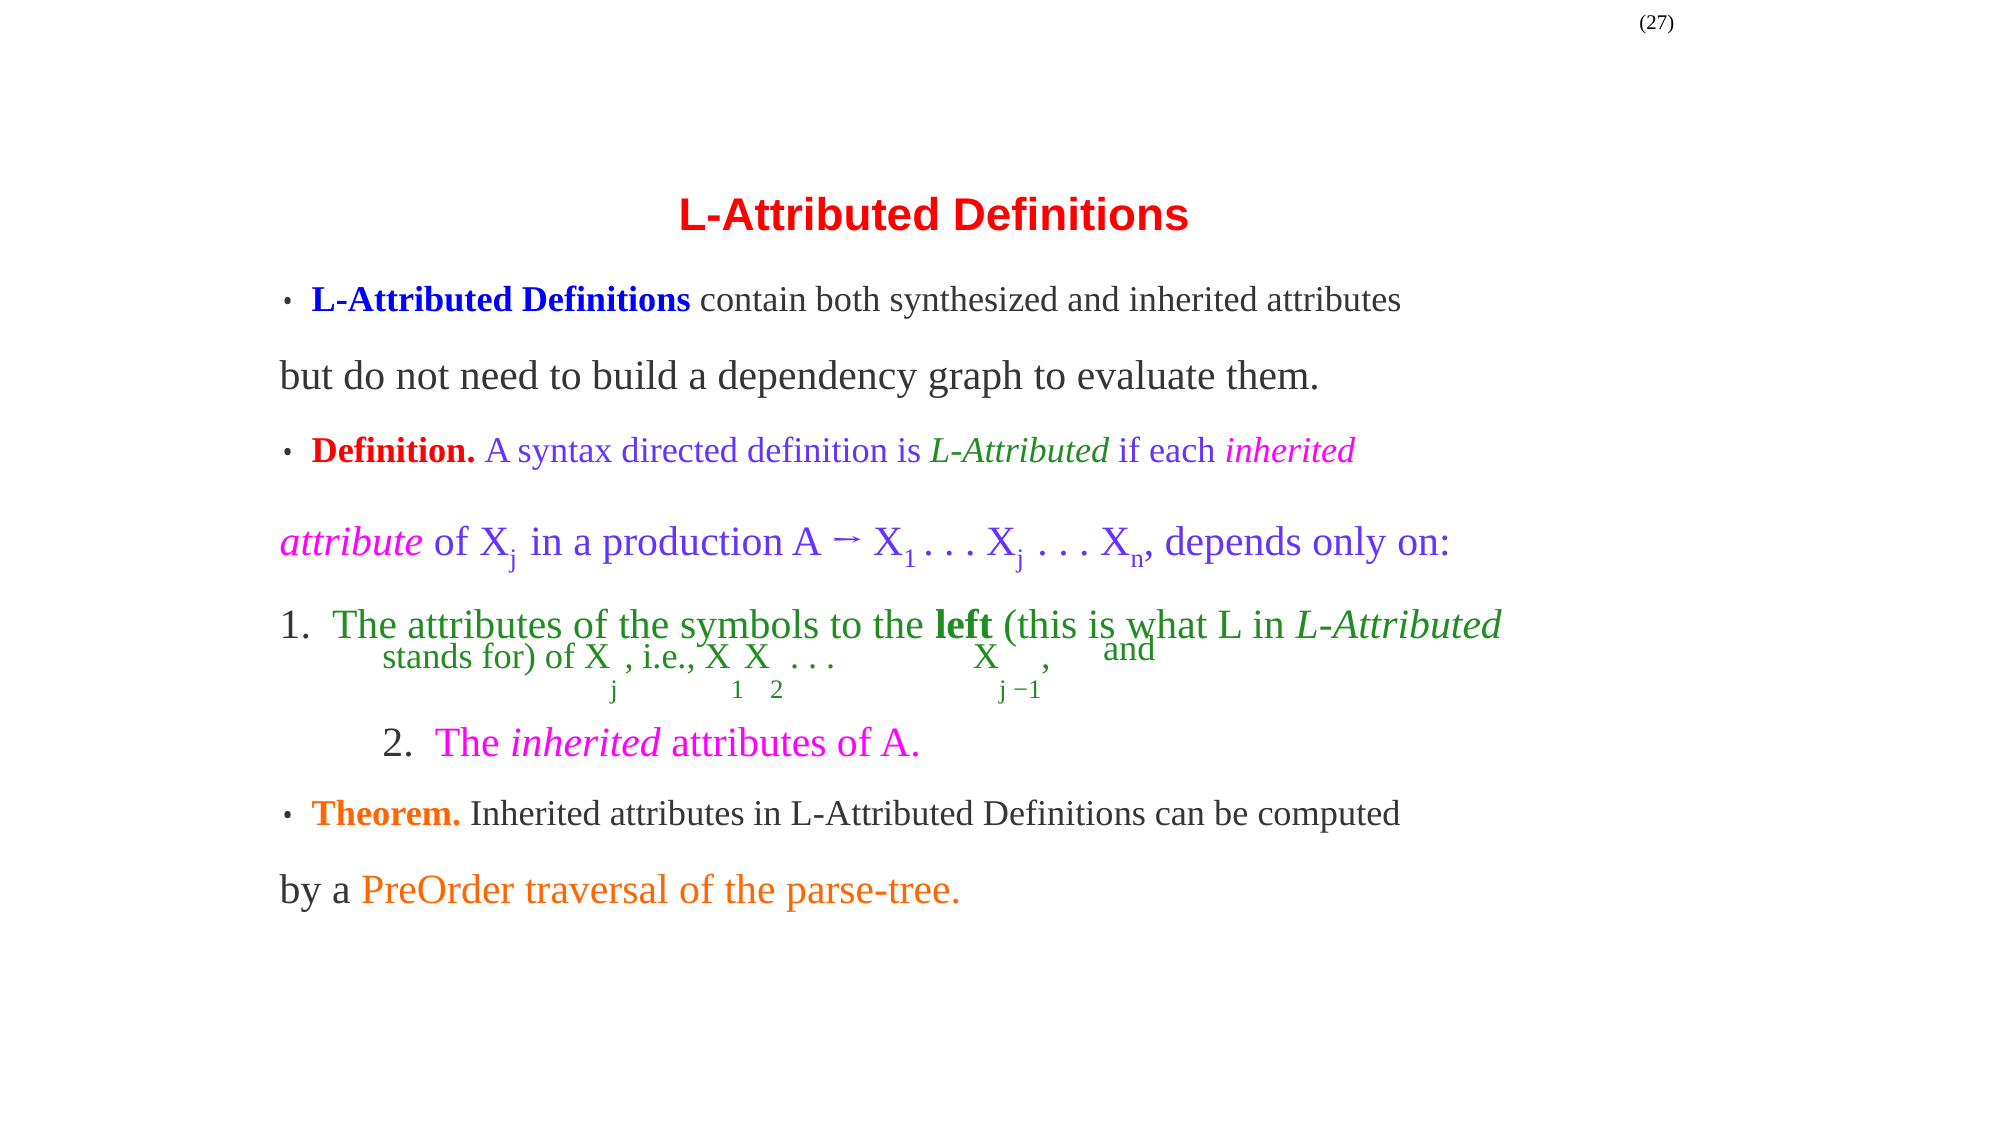

(27)
L-Attributed Definitions
•  L-Attributed Definitions contain both synthesized and inherited attributes
but do not need to build a dependency graph to evaluate them.
•  Definition. A syntax directed definition is L-Attributed if each inherited
attribute of Xj  in a production A → X1 . . . Xj  . . . Xn, depends only on:
1.  The attributes of the symbols to the left (this is what L in L-Attributed
stands for) of Xj , i.e., X1X2 . . .
2.  The inherited attributes of A.
Xj −1,
and
•  Theorem. Inherited attributes in L-Attributed Definitions can be computed
by a PreOrder traversal of the parse-tree.